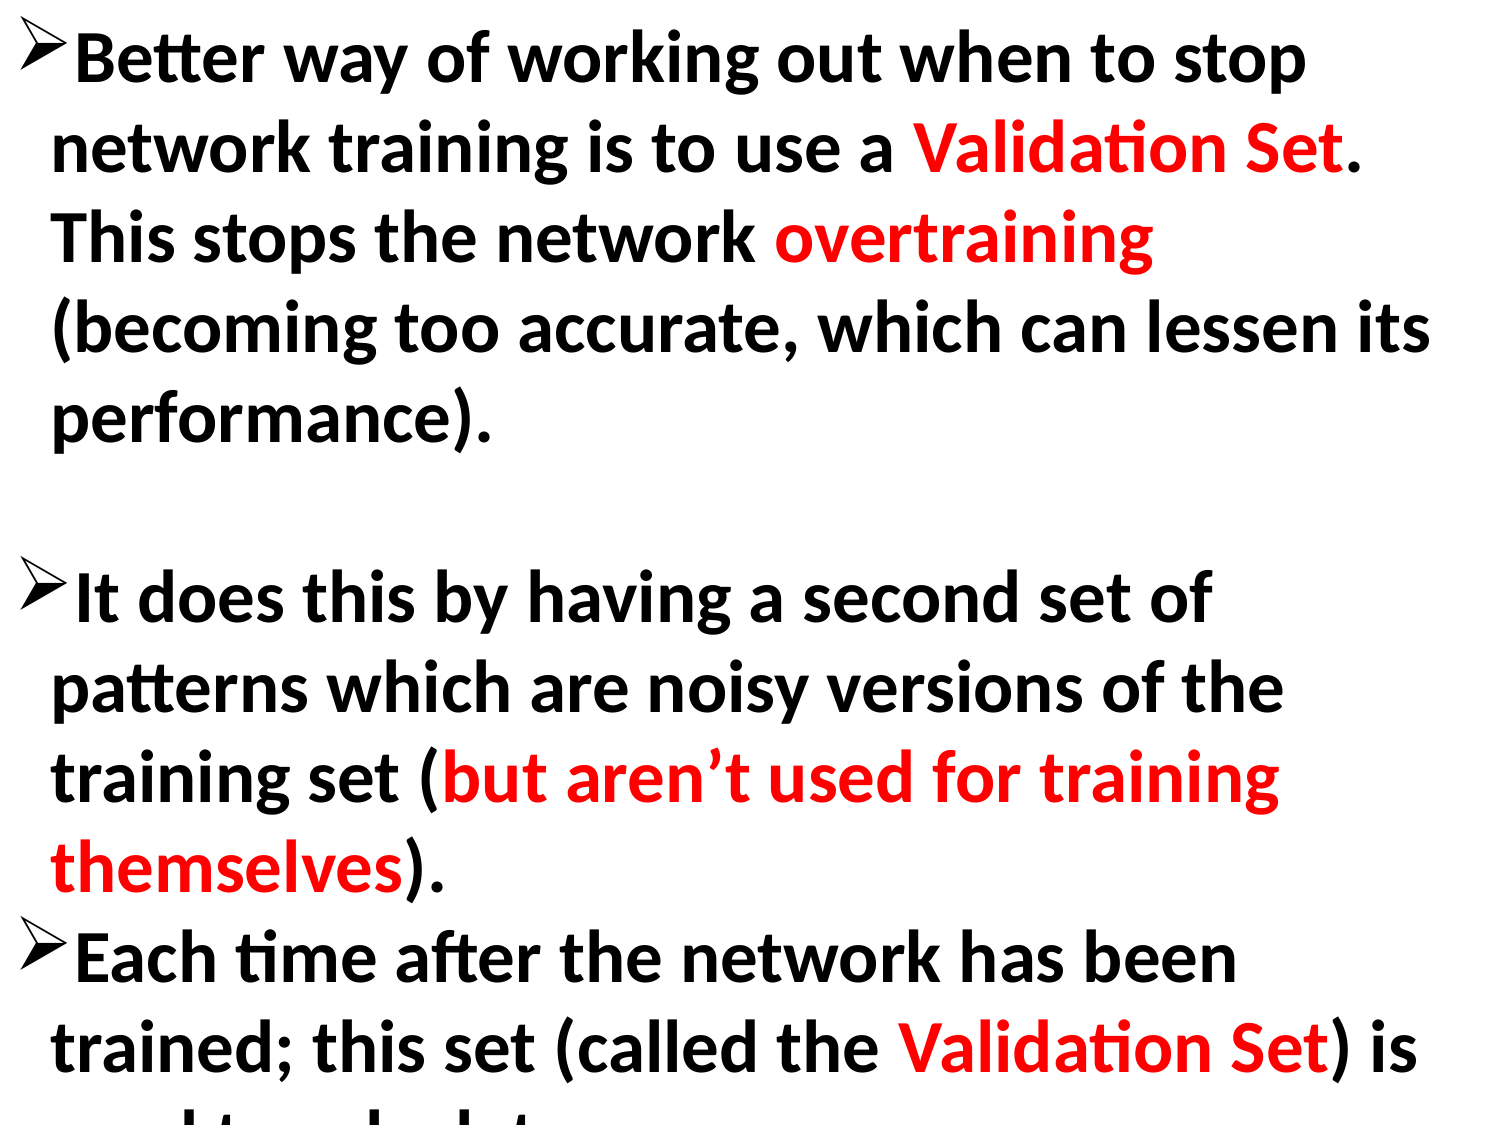

Better way of working out when to stop network training is to use a Validation Set. This stops the network overtraining (becoming too accurate, which can lessen its performance).

It does this by having a second set of patterns which are noisy versions of the training set (but aren’t used for training themselves).
Each time after the network has been trained; this set (called the Validation Set) is used to calculate an error.